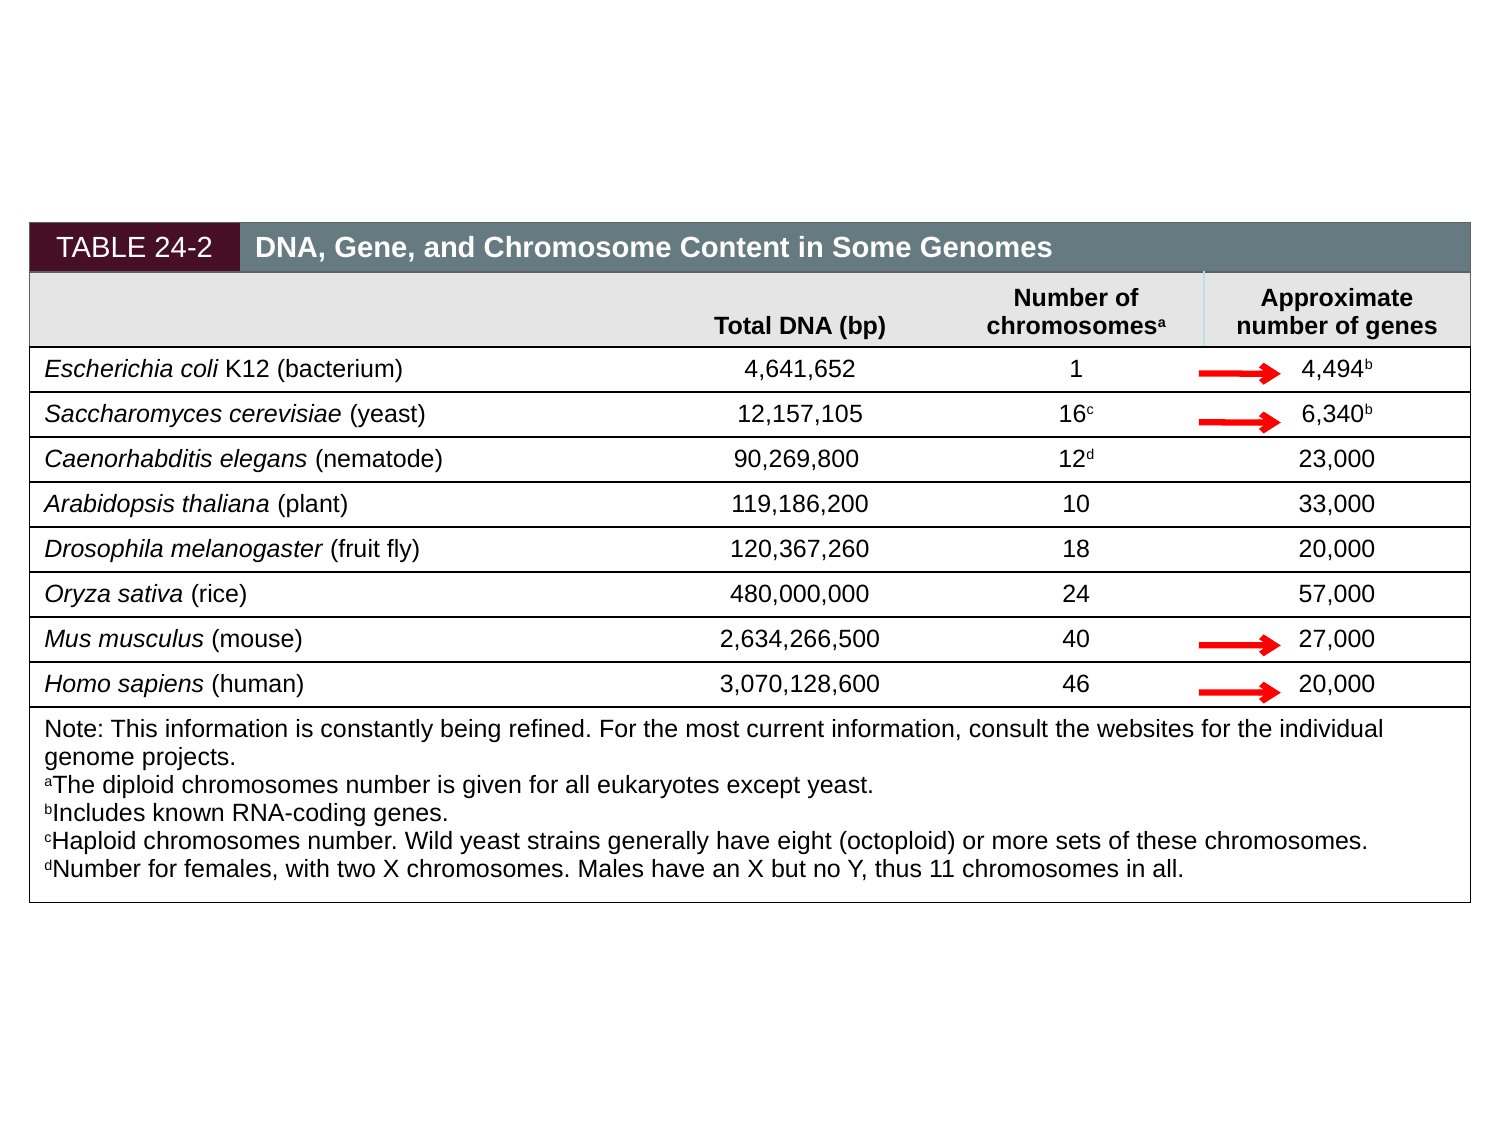

| TABLE 24-2 | DNA, Gene, and Chromosome Content in Some Genomes |  |  |  |
| --- | --- | --- | --- | --- |
|  |  | Total DNA (bp) | Number of chromosomesa | Approximate number of genes |
| Escherichia coli K12 (bacterium) |  | 4,641,652 | 1 | 4,494b |
| Saccharomyces cerevisiae (yeast) |  | 12,157,105 | 16c | 6,340b |
| Caenorhabditis elegans (nematode) |  | 90,269,800 | 12d | 23,000 |
| Arabidopsis thaliana (plant) |  | 119,186,200 | 10 | 33,000 |
| Drosophila melanogaster (fruit fly) |  | 120,367,260 | 18 | 20,000 |
| Oryza sativa (rice) |  | 480,000,000 | 24 | 57,000 |
| Mus musculus (mouse) |  | 2,634,266,500 | 40 | 27,000 |
| Homo sapiens (human) |  | 3,070,128,600 | 46 | 20,000 |
| Note: This information is constantly being refined. For the most current information, consult the websites for the individual genome projects. aThe diploid chromosomes number is given for all eukaryotes except yeast. bIncludes known RNA-coding genes. cHaploid chromosomes number. Wild yeast strains generally have eight (octoploid) or more sets of these chromosomes. dNumber for females, with two X chromosomes. Males have an X but no Y, thus 11 chromosomes in all. |  |  |  |  |